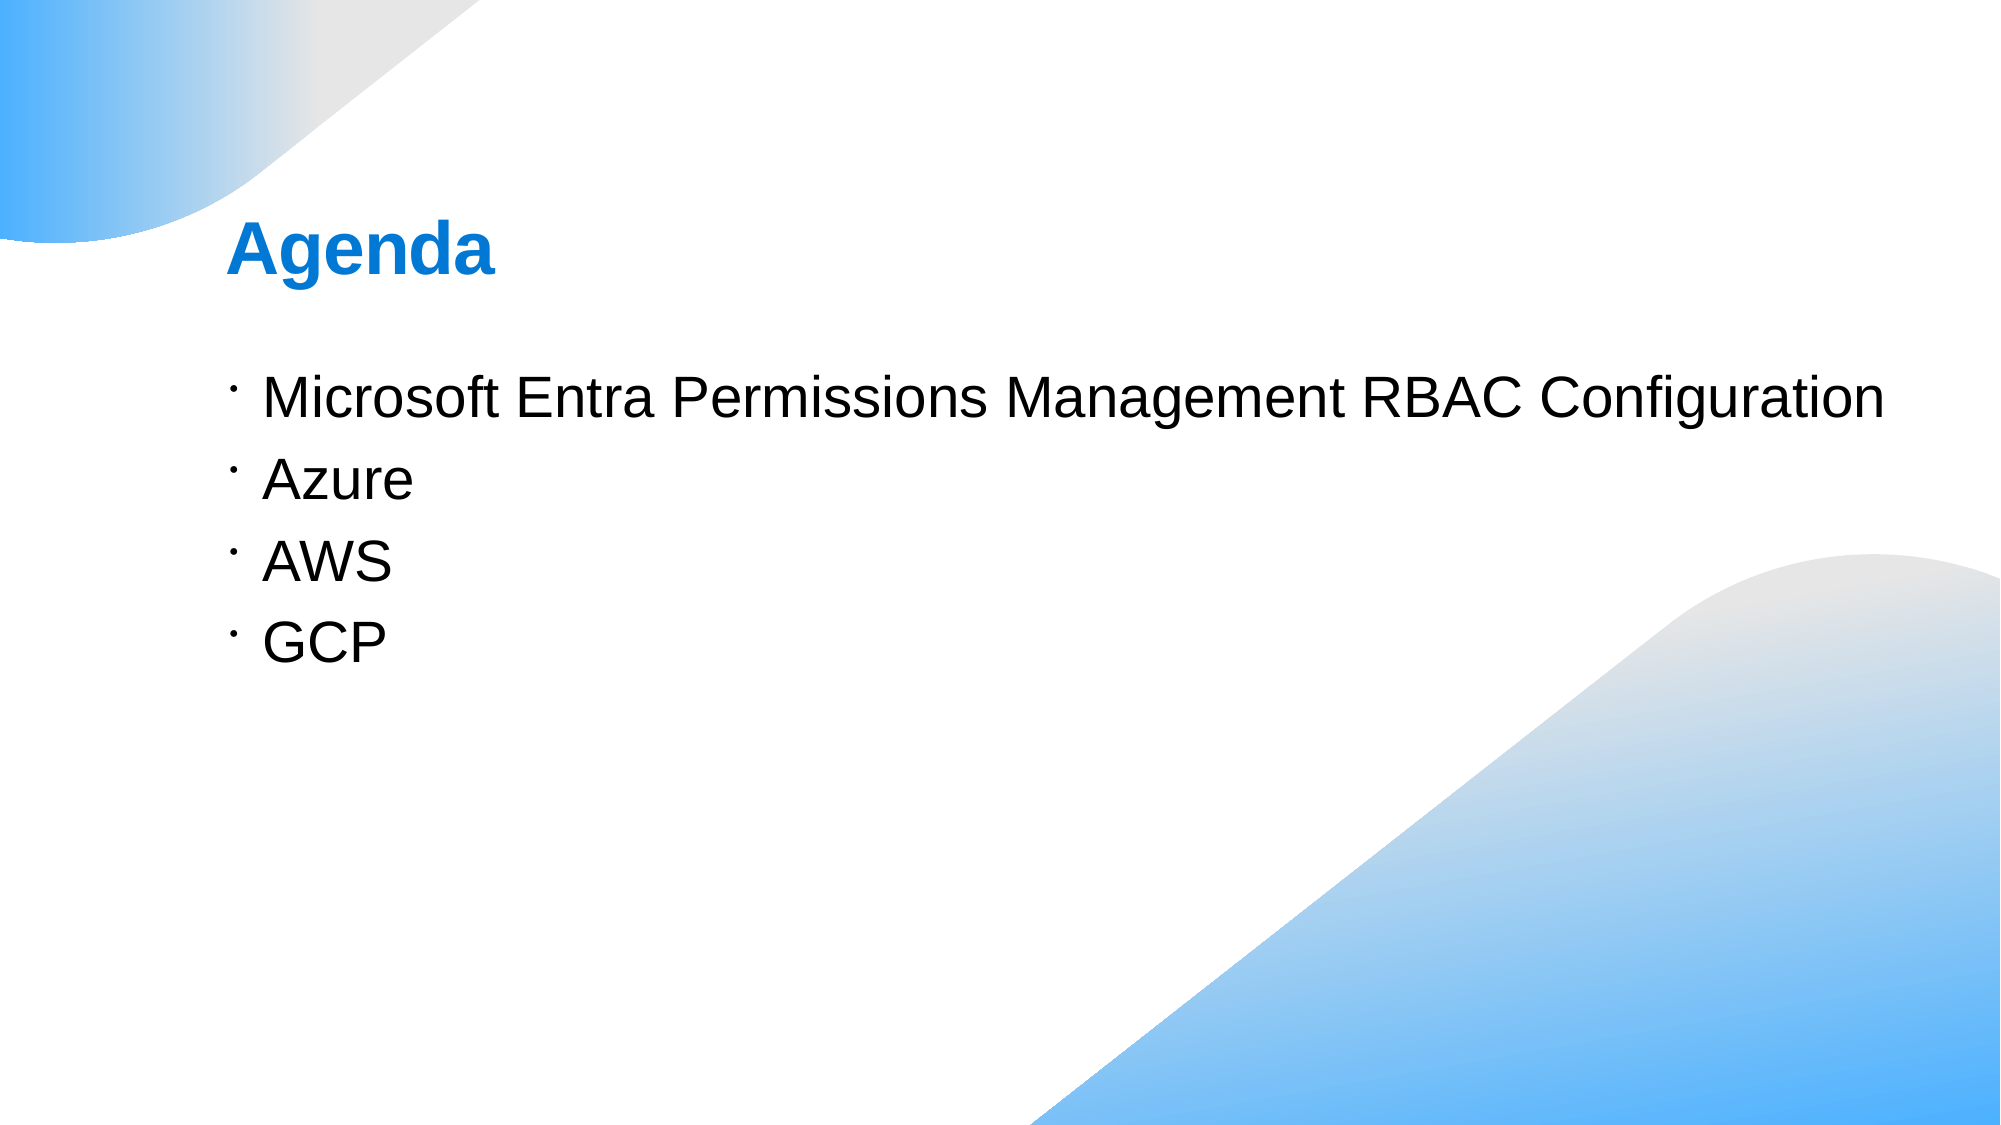

# Agenda
Microsoft Entra Permissions Management RBAC Configuration
Azure
AWS
GCP